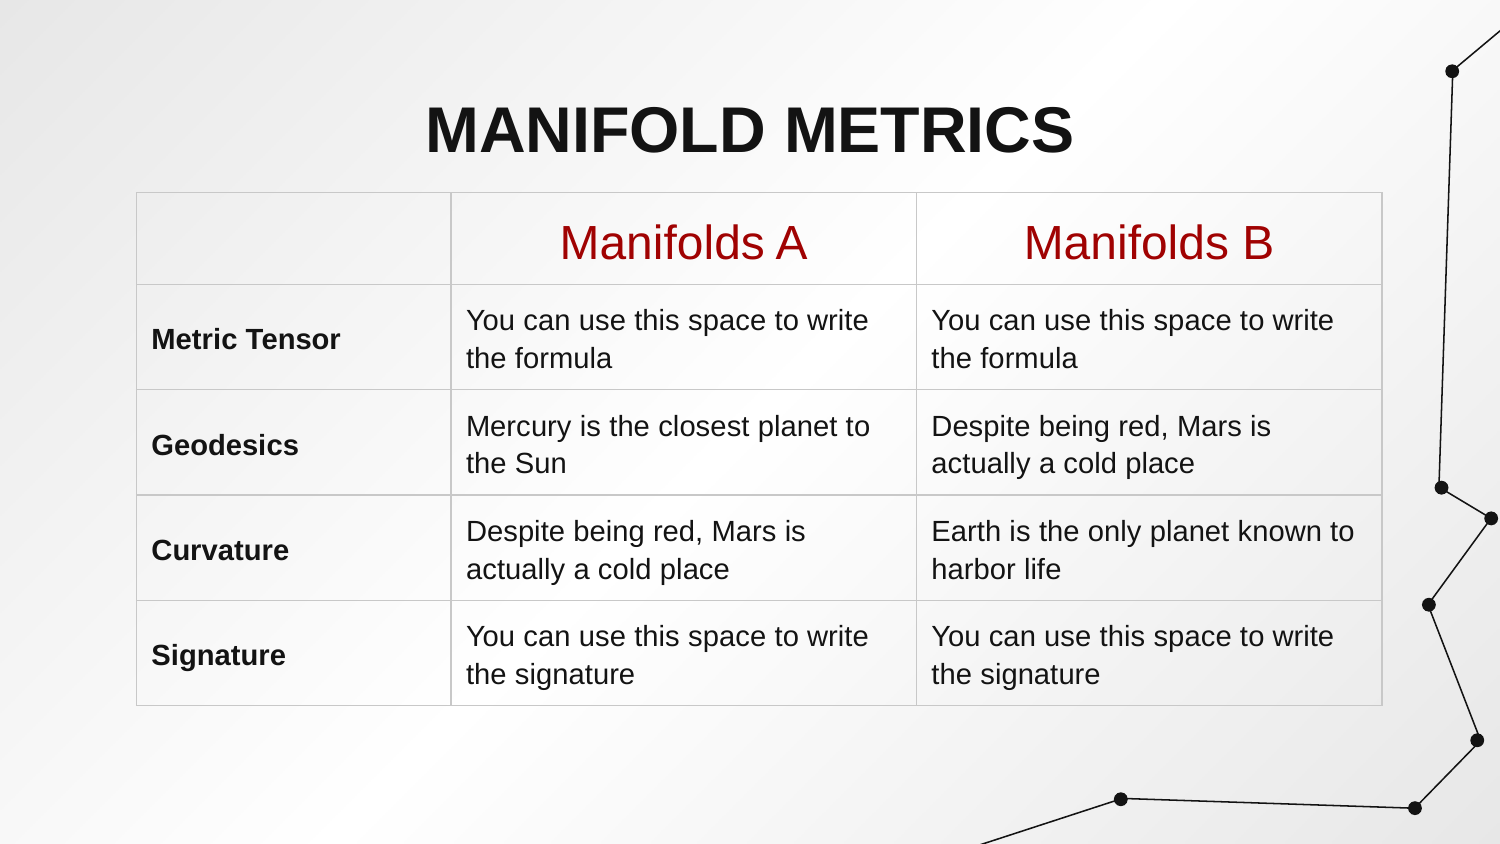

# MANIFOLD METRICS
|  | Manifolds A | Manifolds B |
| --- | --- | --- |
| Metric Tensor | You can use this space to write the formula | You can use this space to write the formula |
| Geodesics | Mercury is the closest planet to the Sun | Despite being red, Mars is actually a cold place |
| Curvature | Despite being red, Mars is actually a cold place | Earth is the only planet known to harbor life |
| Signature | You can use this space to write the signature | You can use this space to write the signature |